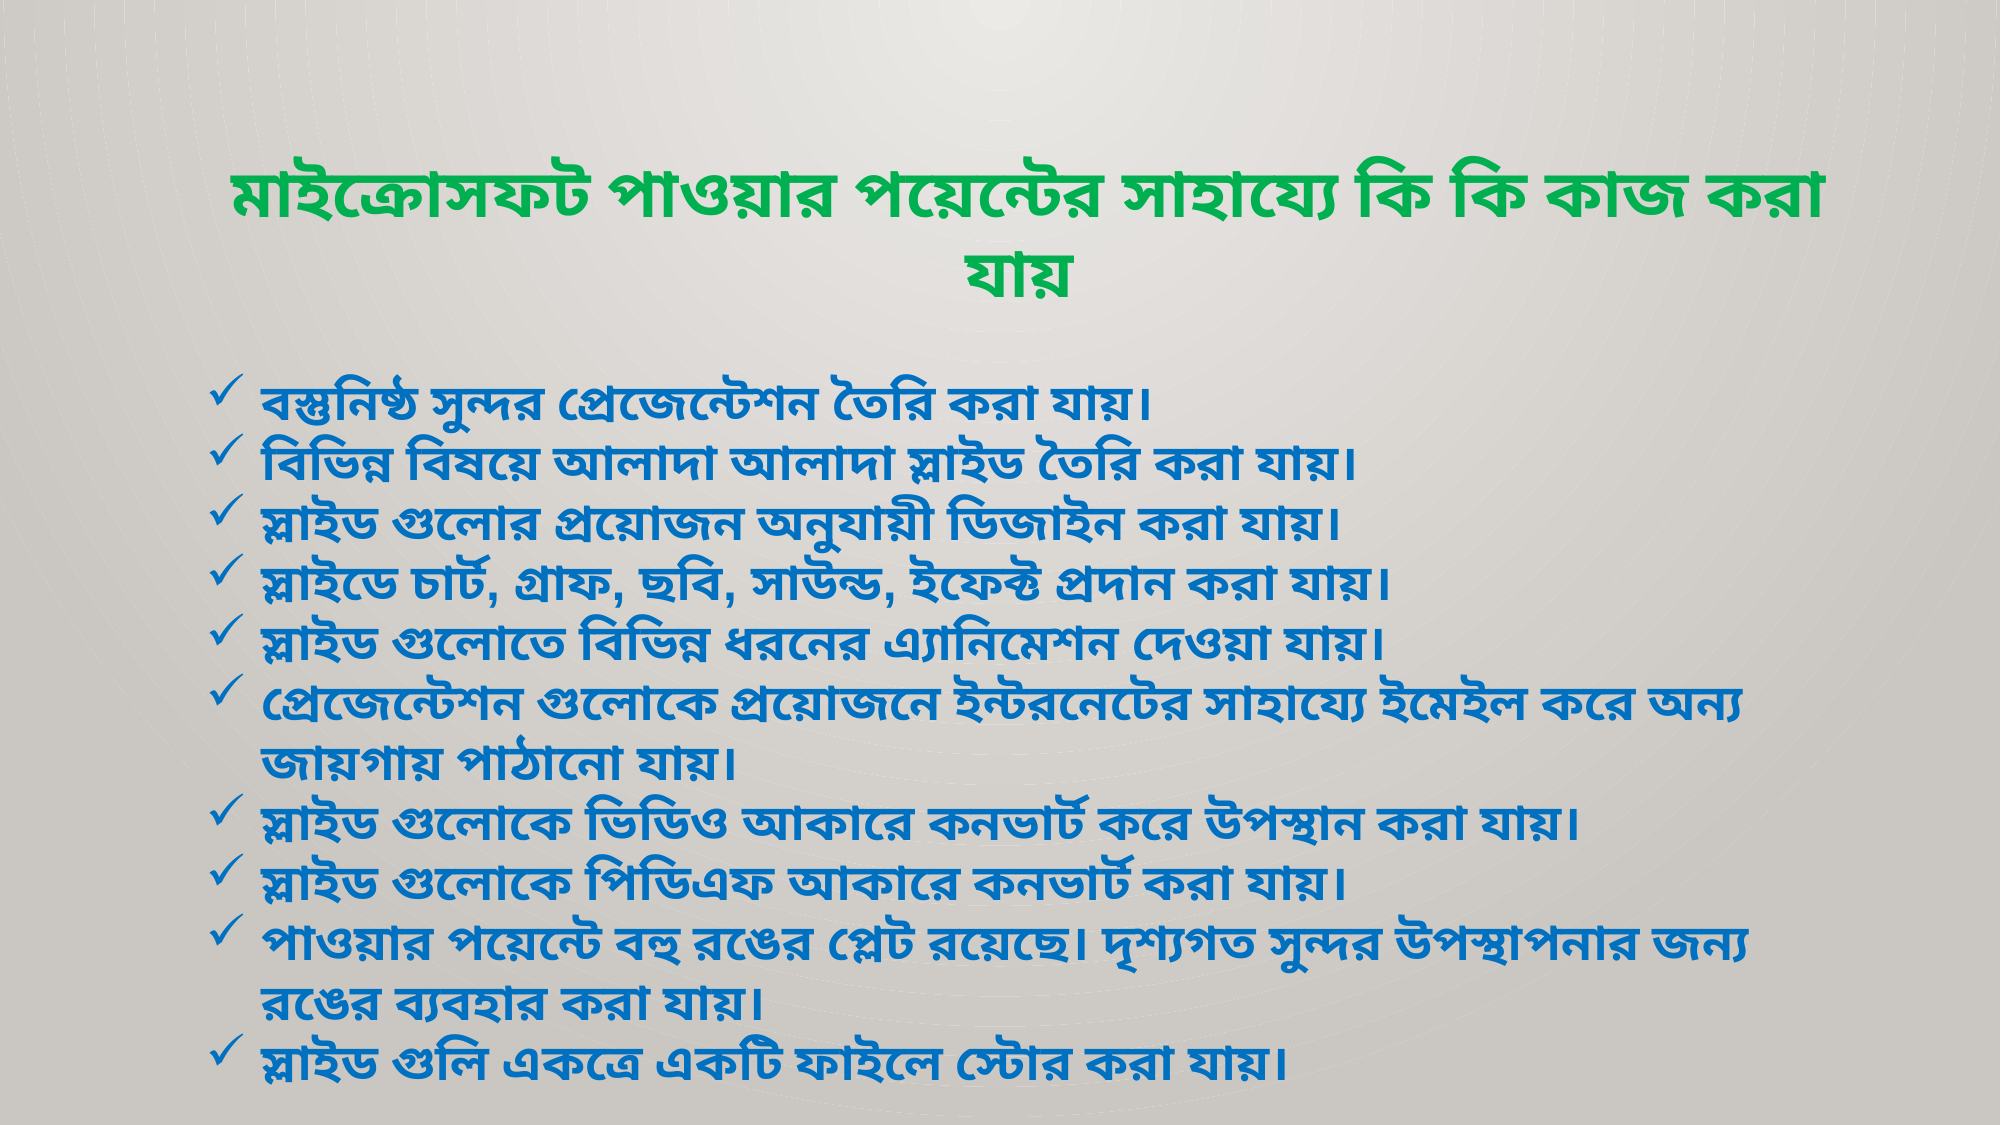

মাইক্রোসফট পাওয়ার পয়েন্টের সাহায্যে কি কি কাজ করা যায়

বস্তুনিষ্ঠ সুন্দর প্রেজেন্টেশন তৈরি করা যায়।
বিভিন্ন বিষয়ে আলাদা আলাদা স্লাইড তৈরি করা যায়।
স্লাইড গুলোর প্রয়োজন অনুযায়ী ডিজাইন করা যায়।
স্লাইডে চার্ট, গ্রাফ, ছবি, সাউন্ড, ইফেক্ট প্রদান করা যায়।
স্লাইড গুলোতে বিভিন্ন ধরনের এ্যানিমেশন দেওয়া যায়।
প্রেজেন্টেশন গুলোকে প্রয়োজনে ইন্টরনেটের সাহায্যে ইমেইল করে অন্য জায়গায় পাঠানো যায়।
স্লাইড গুলোকে ভিডিও আকারে কনভার্ট করে উপস্থান করা যায়।
স্লাইড গুলোকে পিডিএফ আকারে কনভার্ট করা যায়।
পাওয়ার পয়েন্টে বহু রঙের প্লেট রয়েছে। দৃশ্যগত সুন্দর উপস্থাপনার জন্য রঙের ব্যবহার করা যায়।
স্লাইড গুলি একত্রে একটি ফাইলে স্টোর করা যায়।